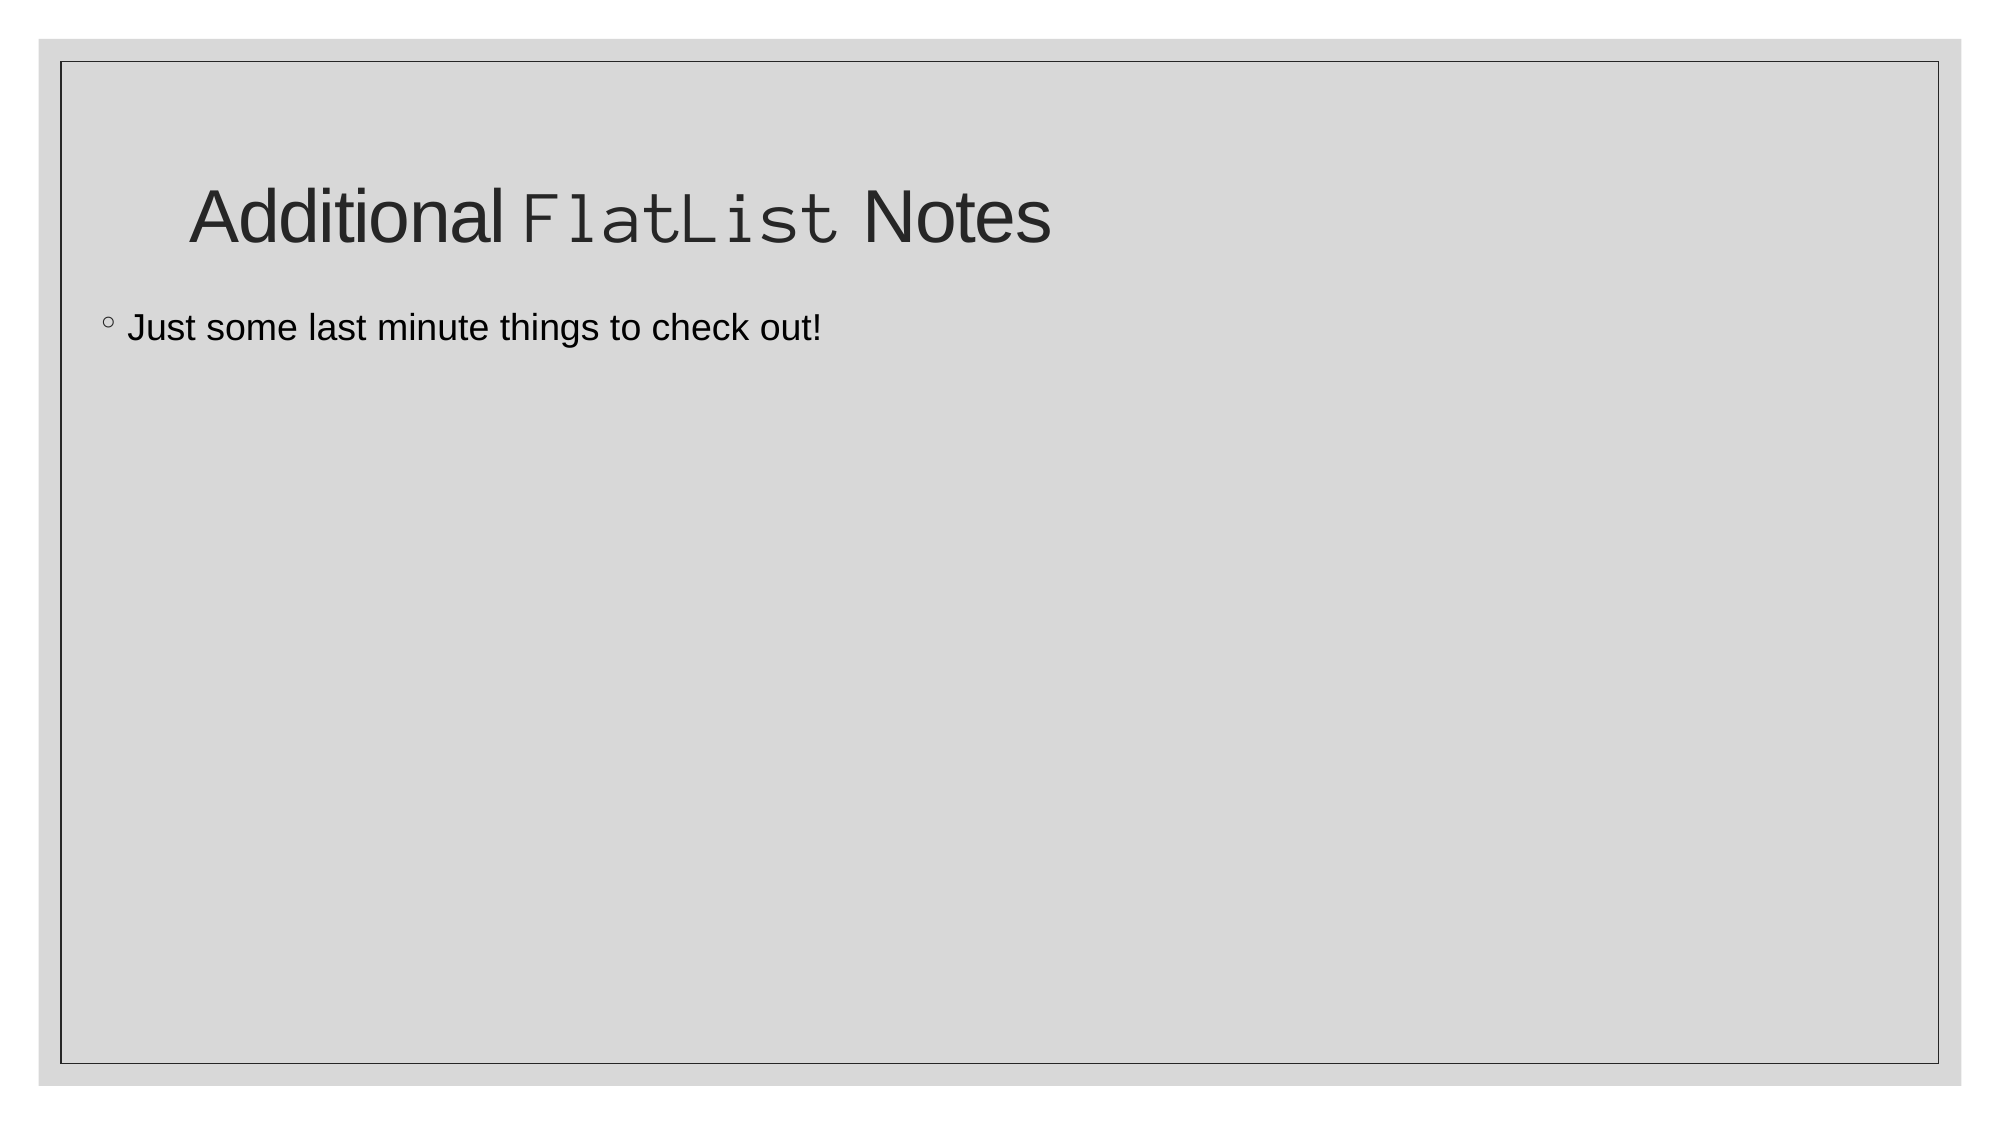

# Additional FlatList Notes
Just some last minute things to check out!